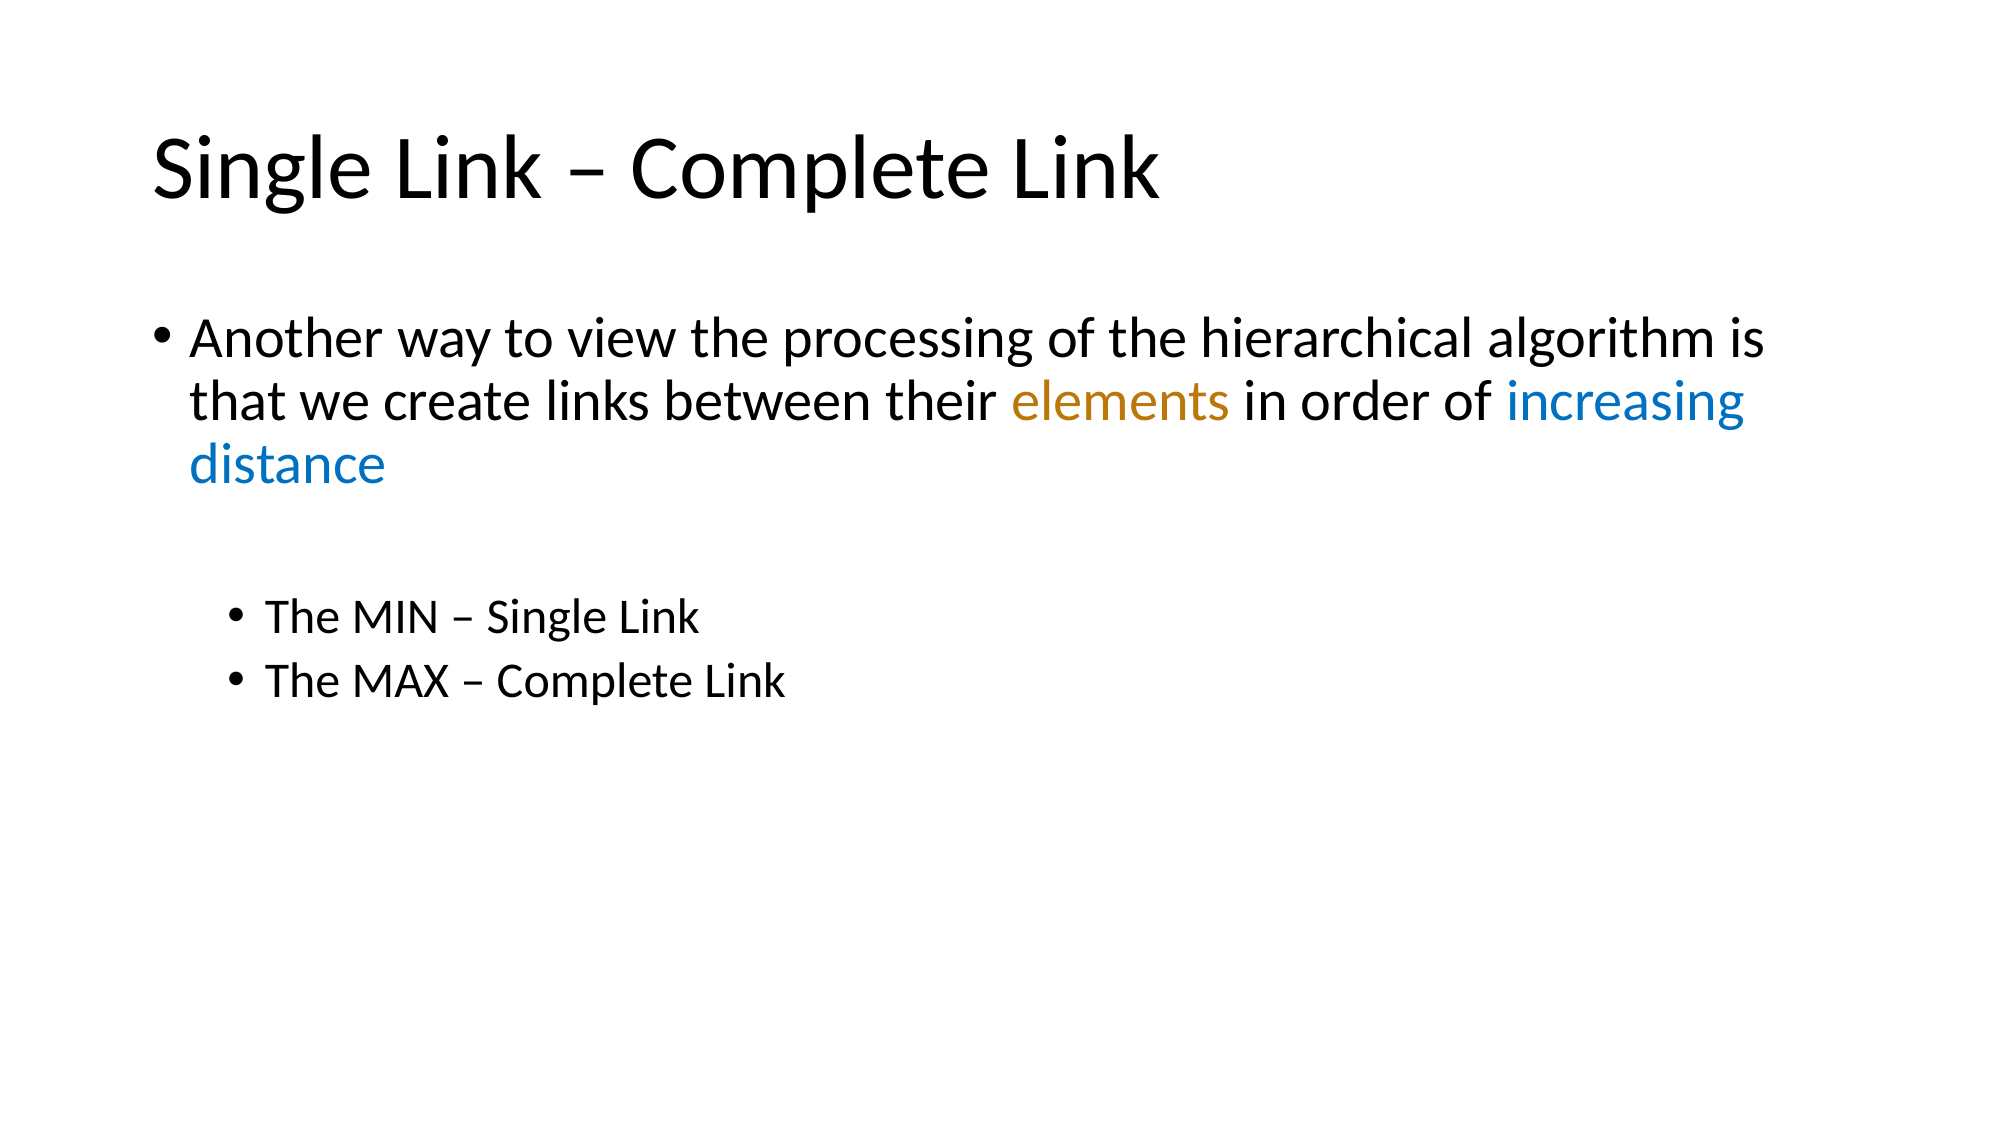

# Single Link – Complete Link
Another way to view the processing of the hierarchical algorithm is that we create links between their elements in order of increasing distance

The MIN – Single Link
The MAX – Complete Link